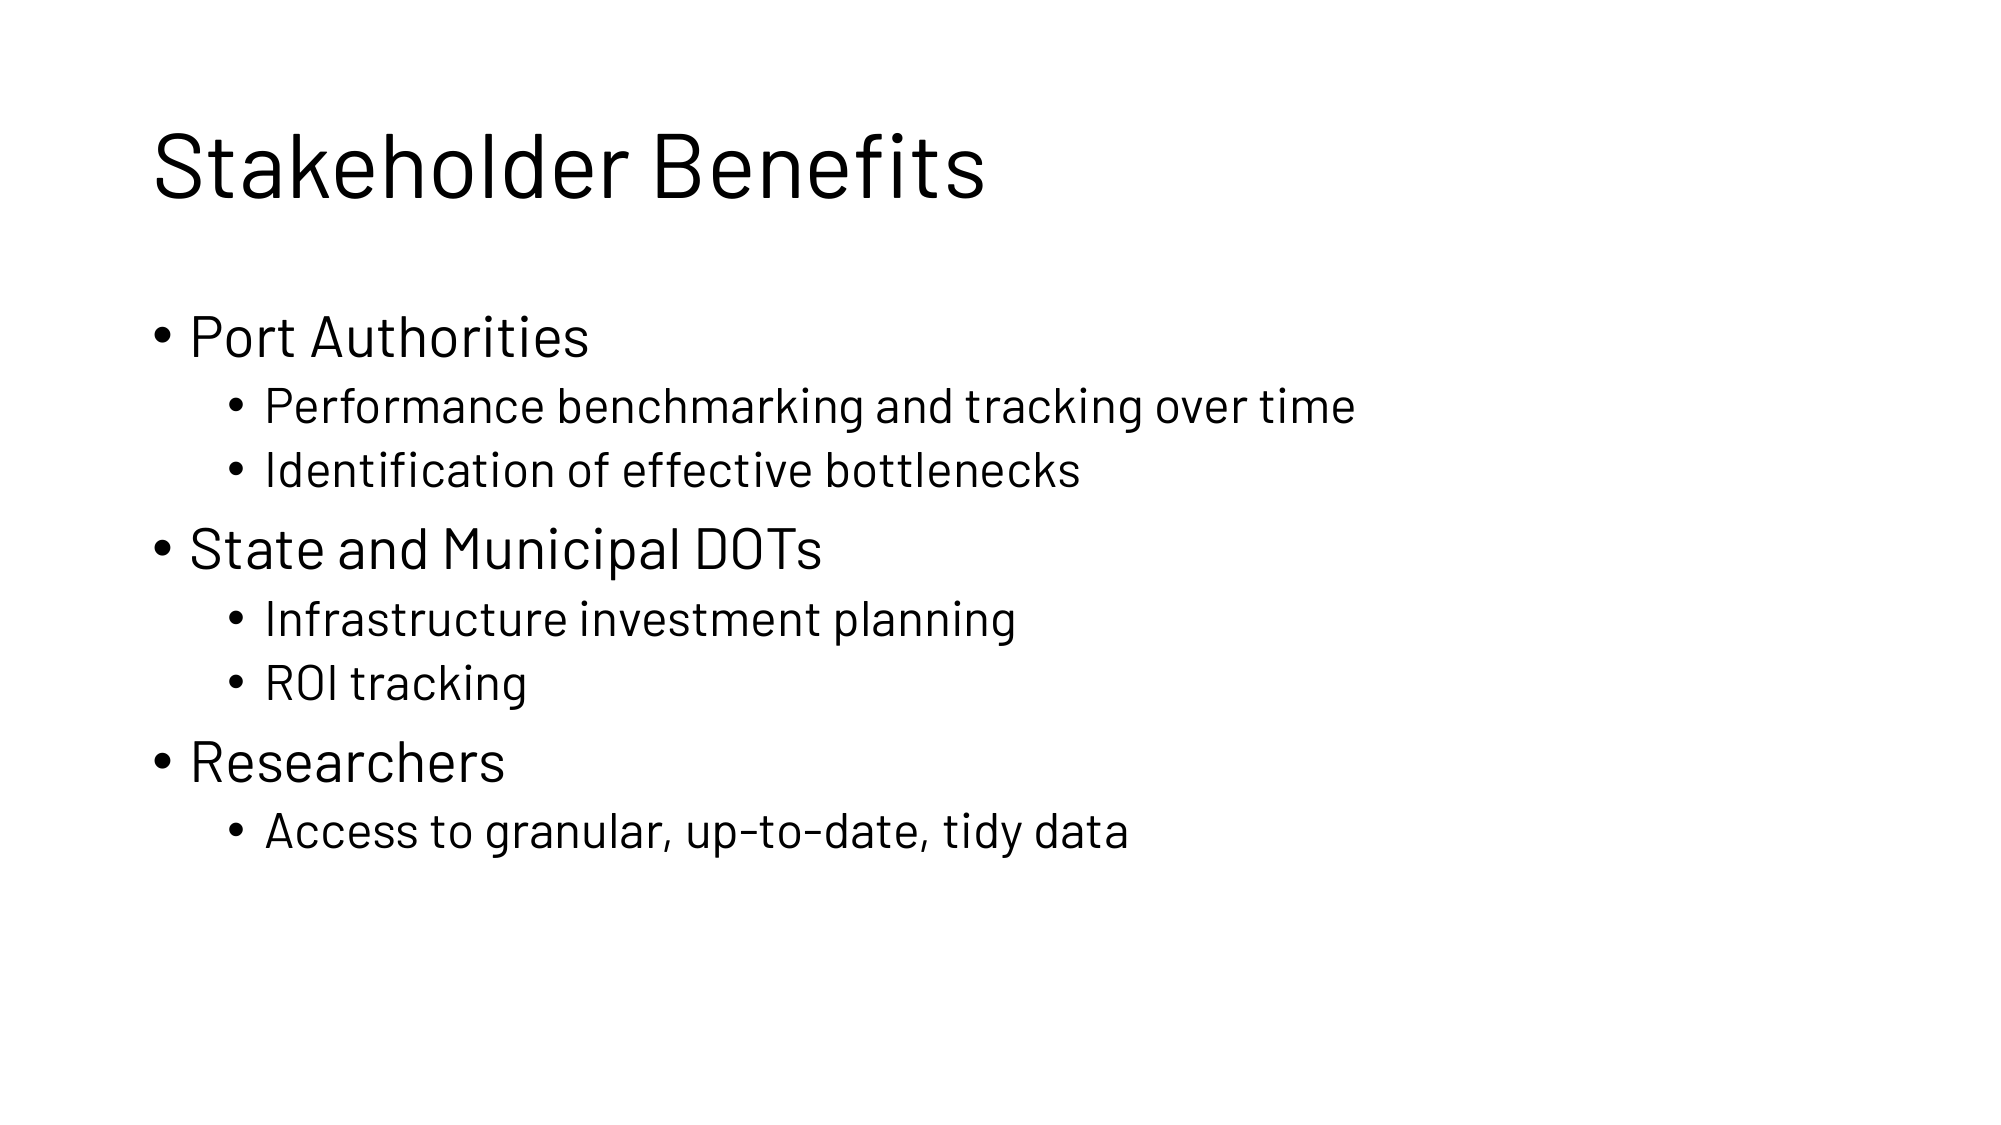

# Stakeholder Benefits
Port Authorities
Performance benchmarking and tracking over time
Identification of effective bottlenecks
State and Municipal DOTs
Infrastructure investment planning
ROI tracking
Researchers
Access to granular, up-to-date, tidy data